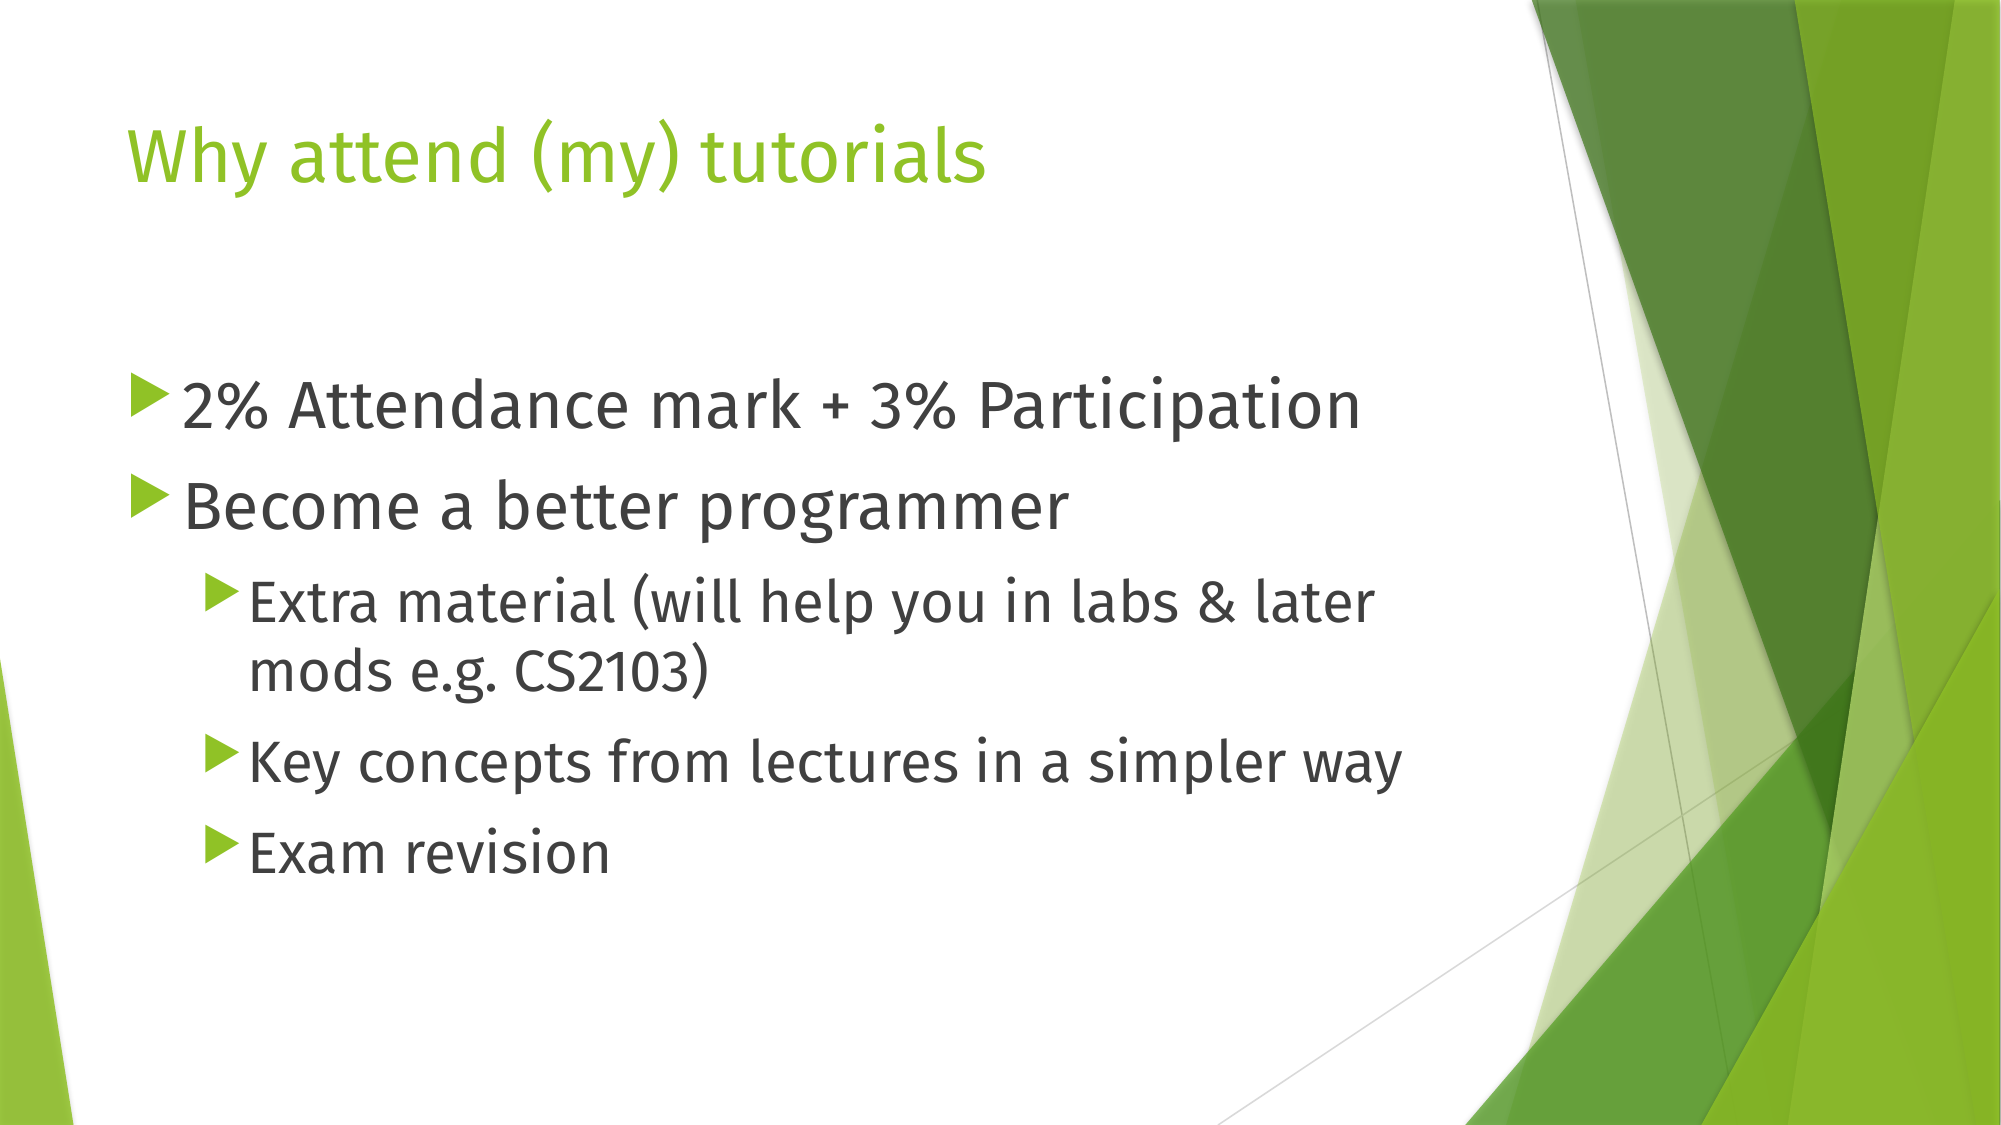

# Why attend (my) tutorials
2% Attendance mark + 3% Participation
Become a better programmer
Extra material (will help you in labs & later mods e.g. CS2103)
Key concepts from lectures in a simpler way
Exam revision